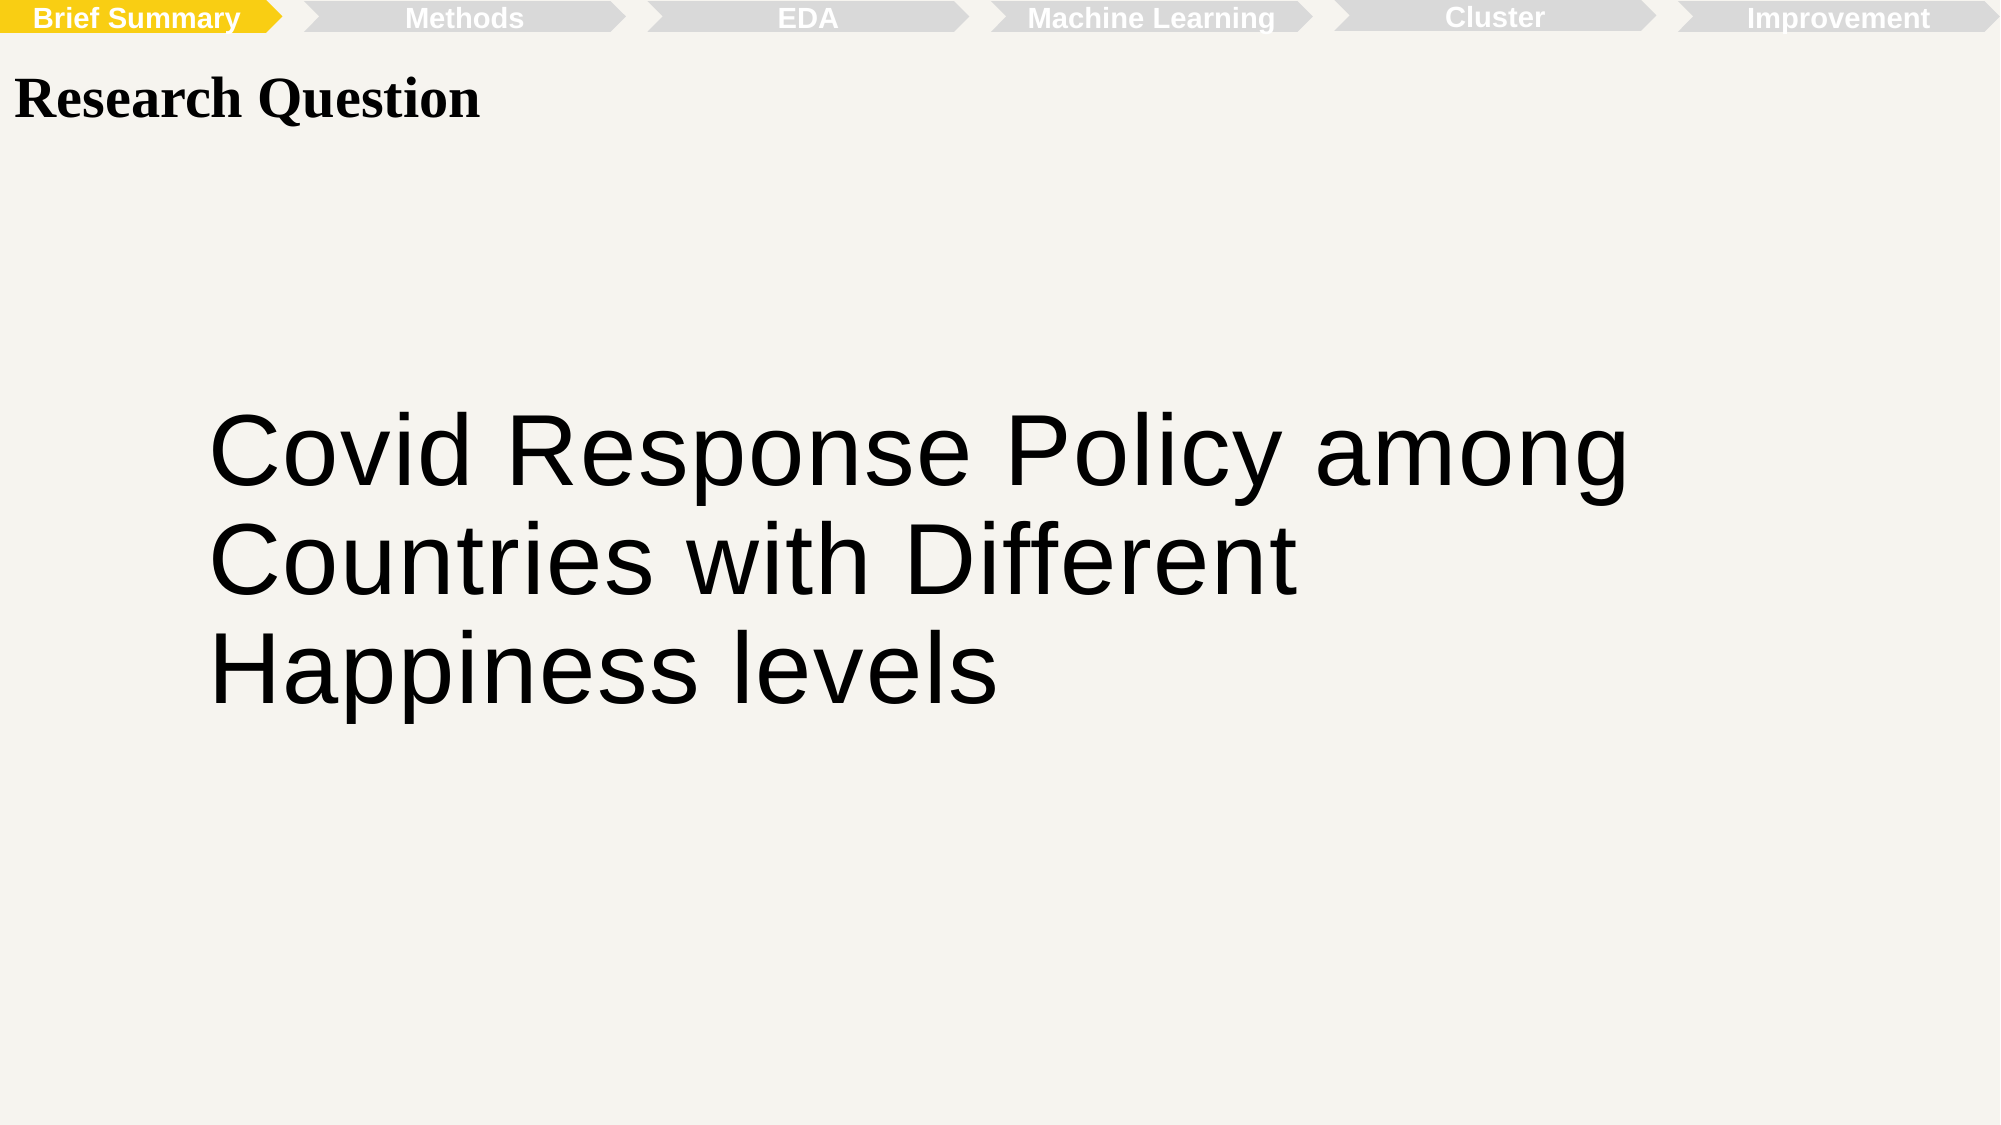

Cluster
Brief Summary
Improvement
Methods
EDA
Machine Learning
Research Question
Covid Response Policy among Countries with Different Happiness levels